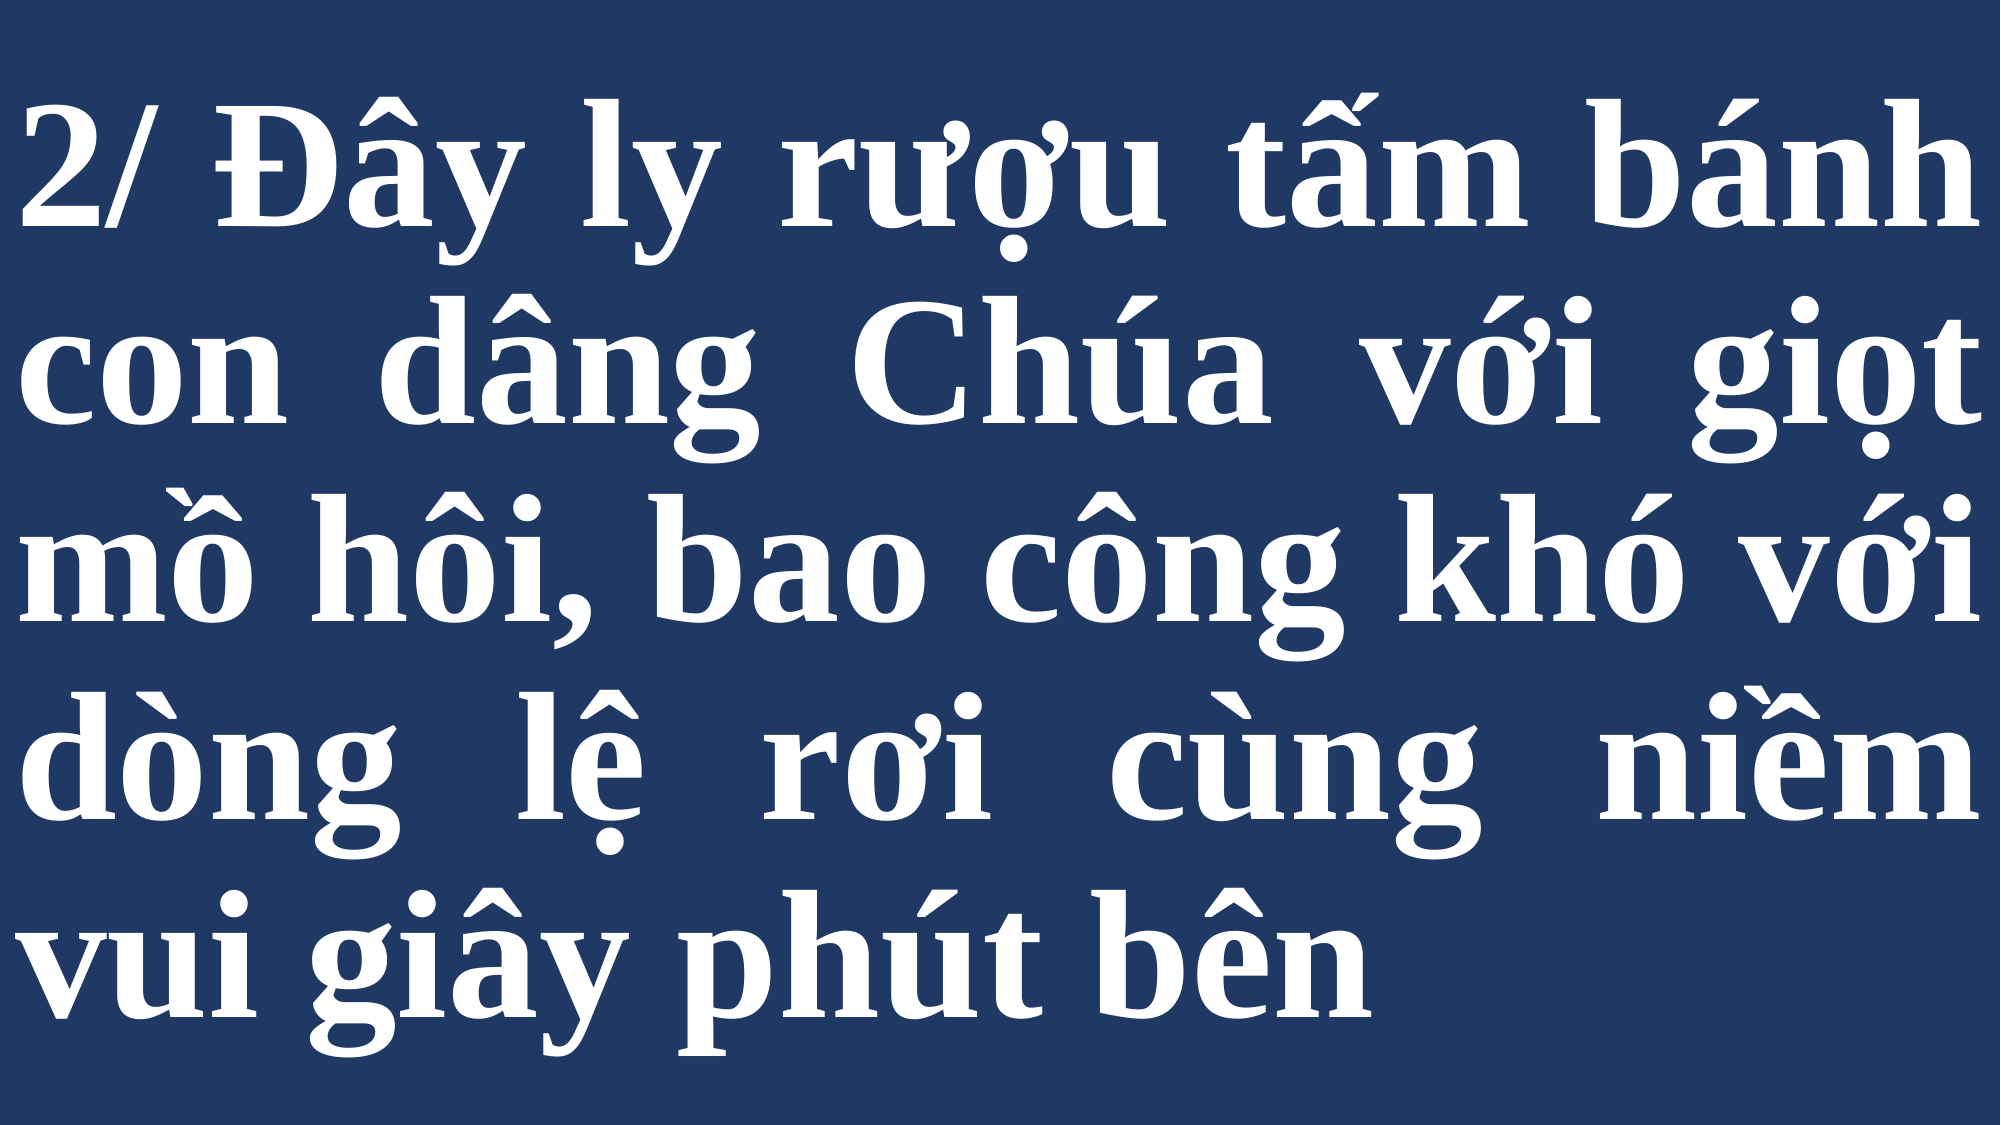

# 2/ Đây ly rượu tấm bánh con dâng Chúa với giọt mồ hôi, bao công khó với dòng lệ rơi cùng niềm vui giây phút bên